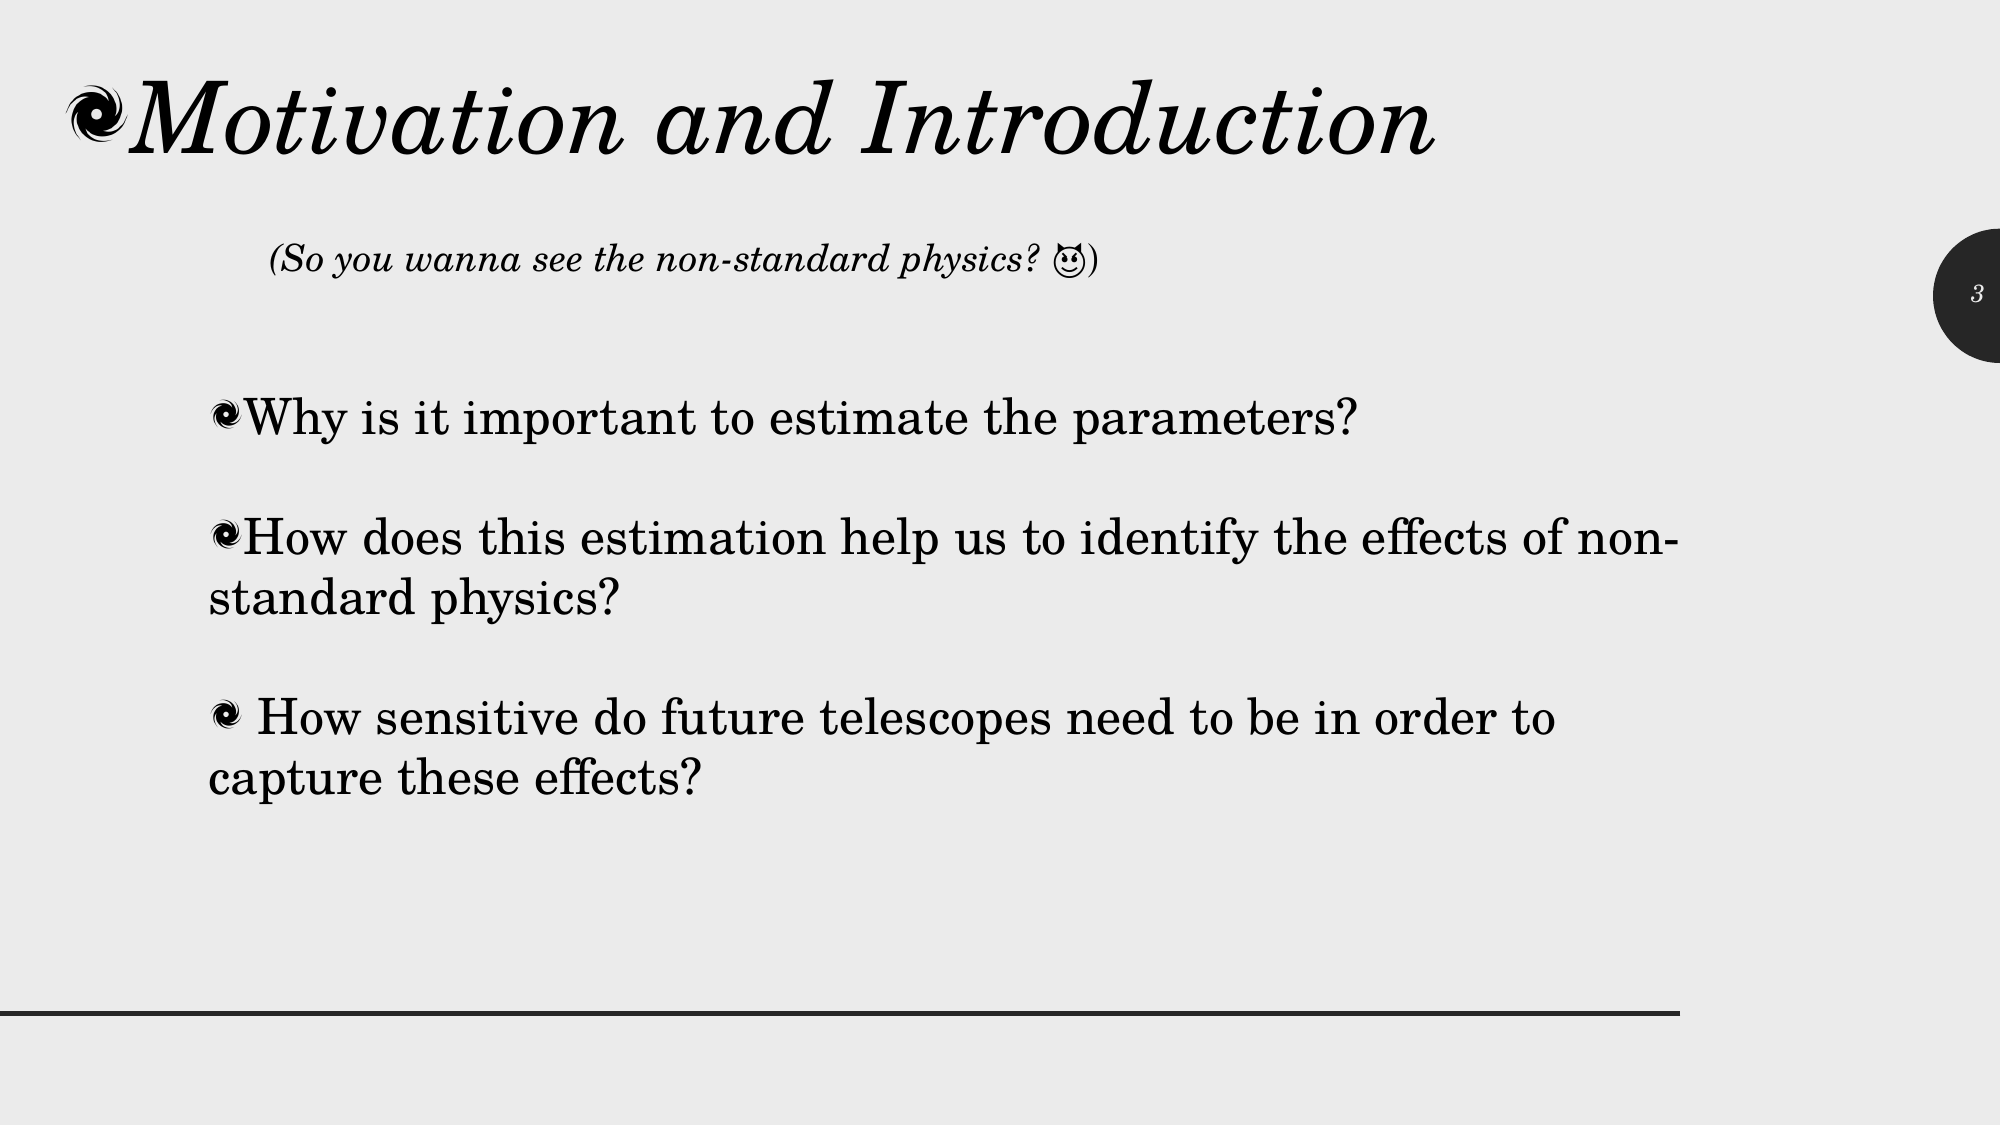

Motivation and Introduction
(So you wanna see the non-standard physics? 😈)
3
Why is it important to estimate the parameters?

How does this estimation help us to identify the effects of non-standard physics?

 How sensitive do future telescopes need to be in order to capture these effects?